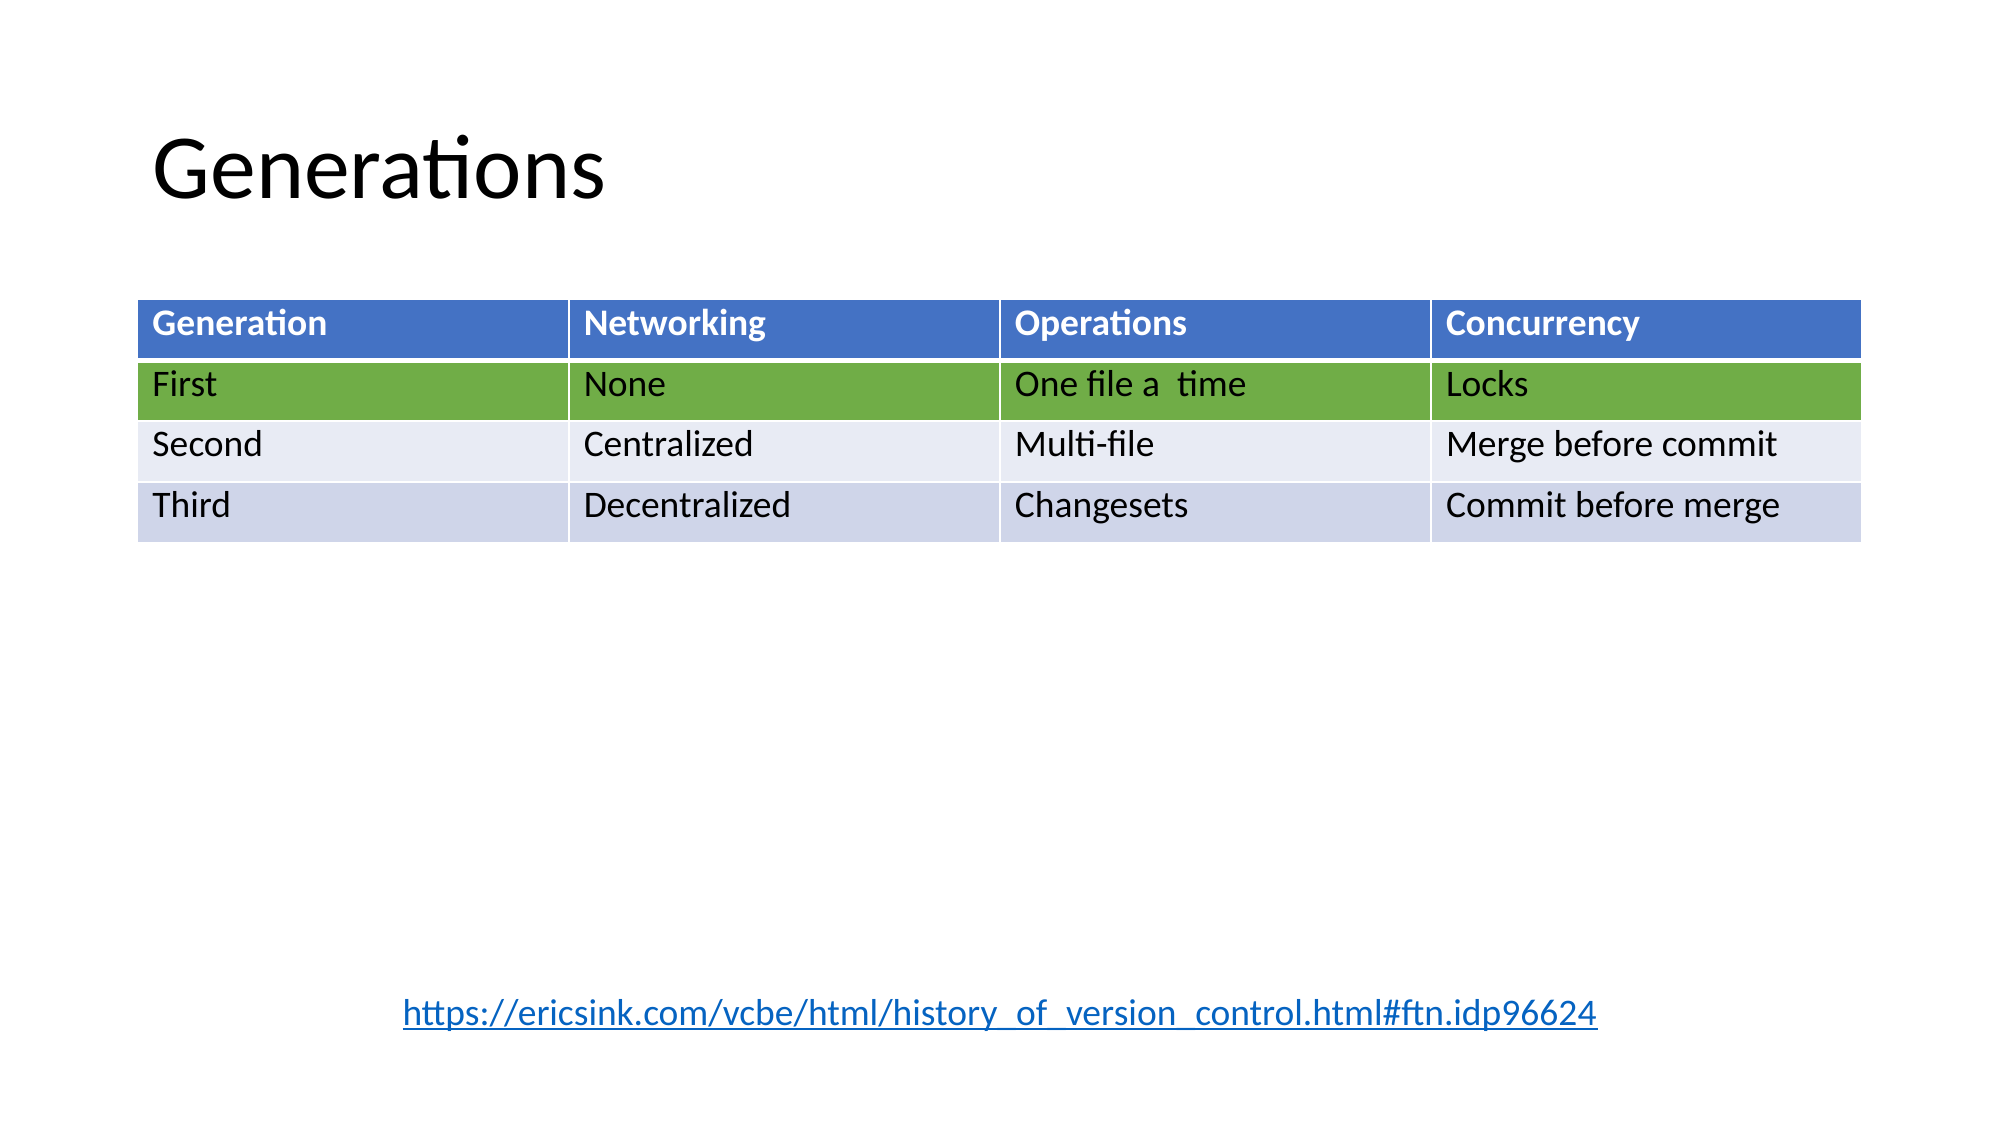

# Generations
| Generation | Networking | Operations | Concurrency |
| --- | --- | --- | --- |
| First | None | One file a time | Locks |
| Second | Centralized | Multi-file | Merge before commit |
| Third | Decentralized | Changesets | Commit before merge |
https://ericsink.com/vcbe/html/history_of_version_control.html#ftn.idp96624